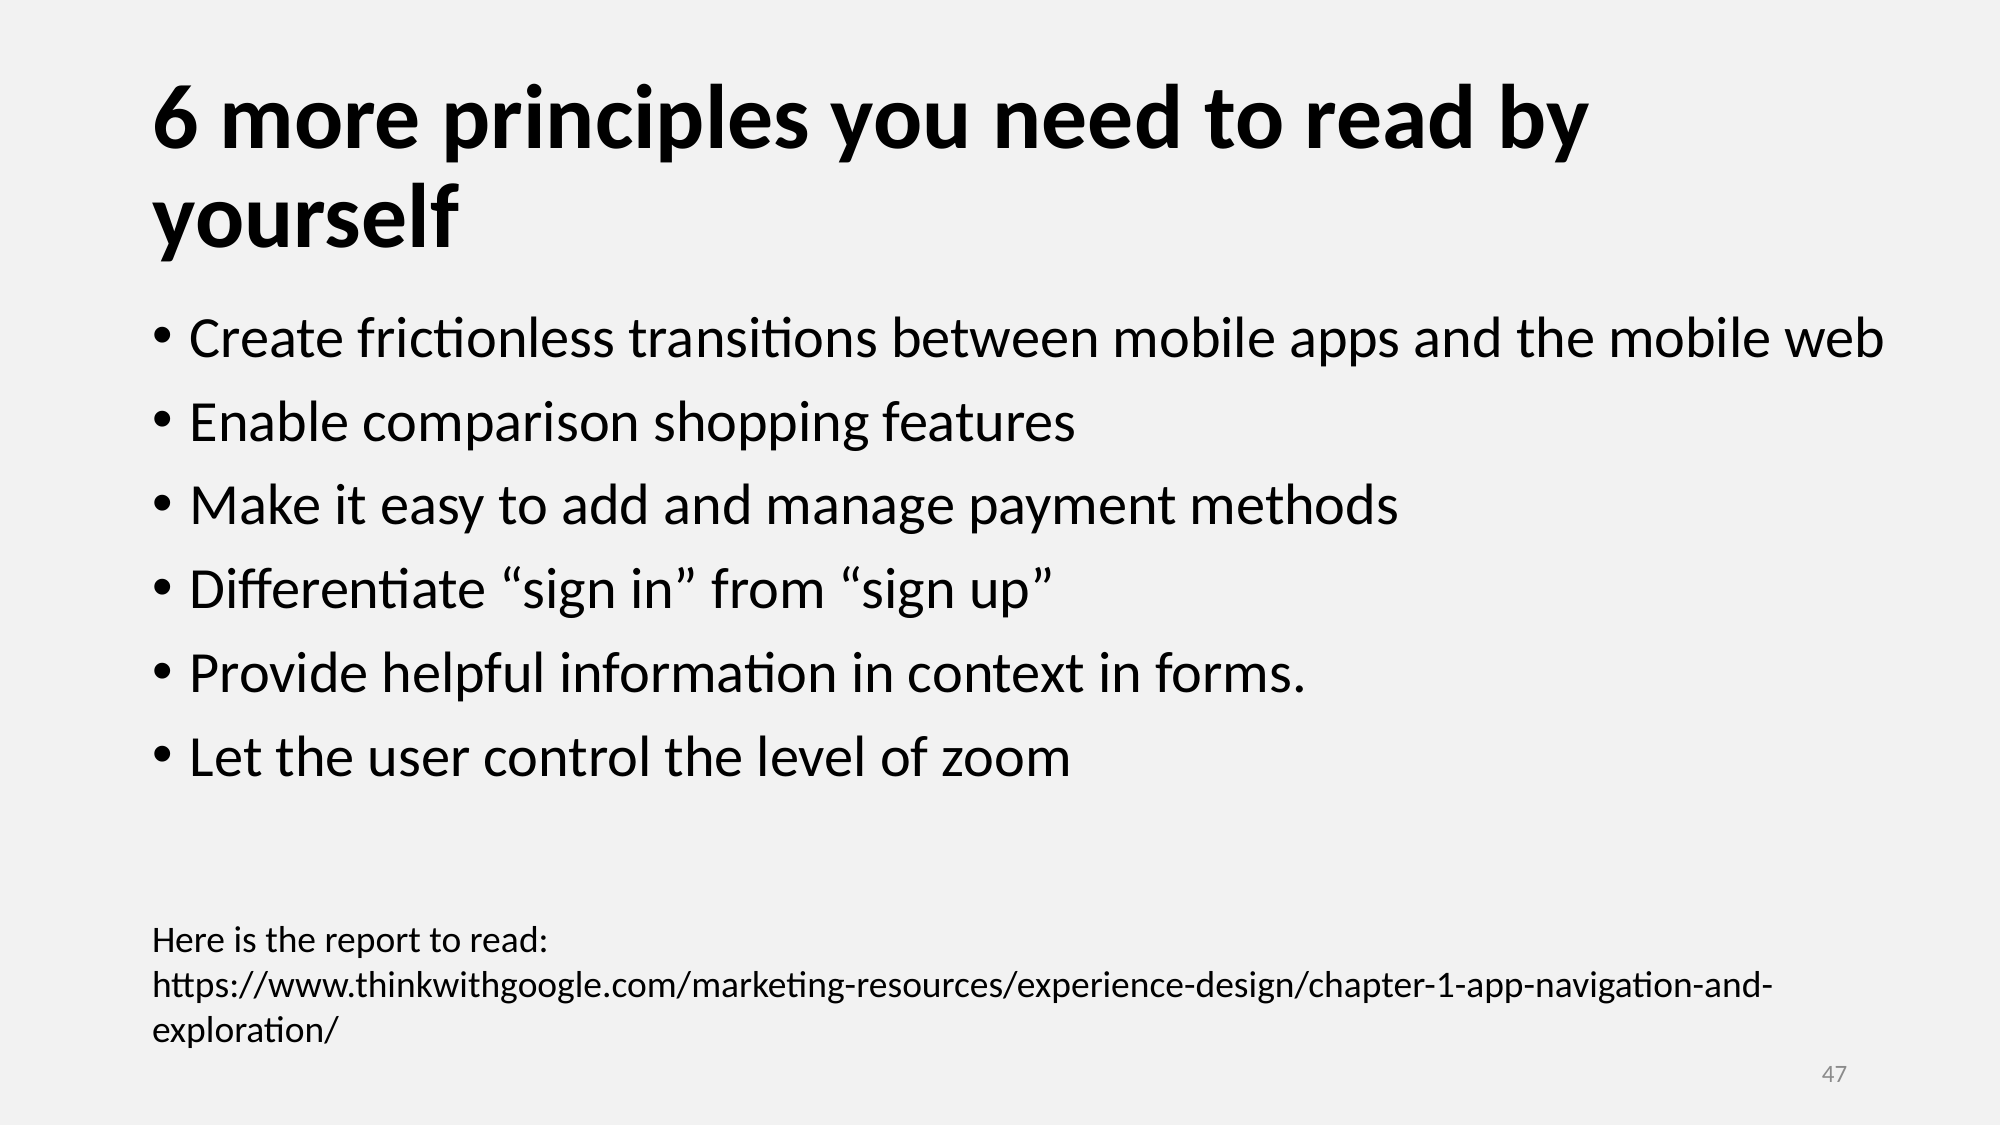

# 6 more principles you need to read by yourself
Create frictionless transitions between mobile apps and the mobile web
Enable comparison shopping features
Make it easy to add and manage payment methods
Differentiate “sign in” from “sign up”
Provide helpful information in context in forms.
Let the user control the level of zoom
Here is the report to read:
https://www.thinkwithgoogle.com/marketing-resources/experience-design/chapter-1-app-navigation-and-exploration/
47